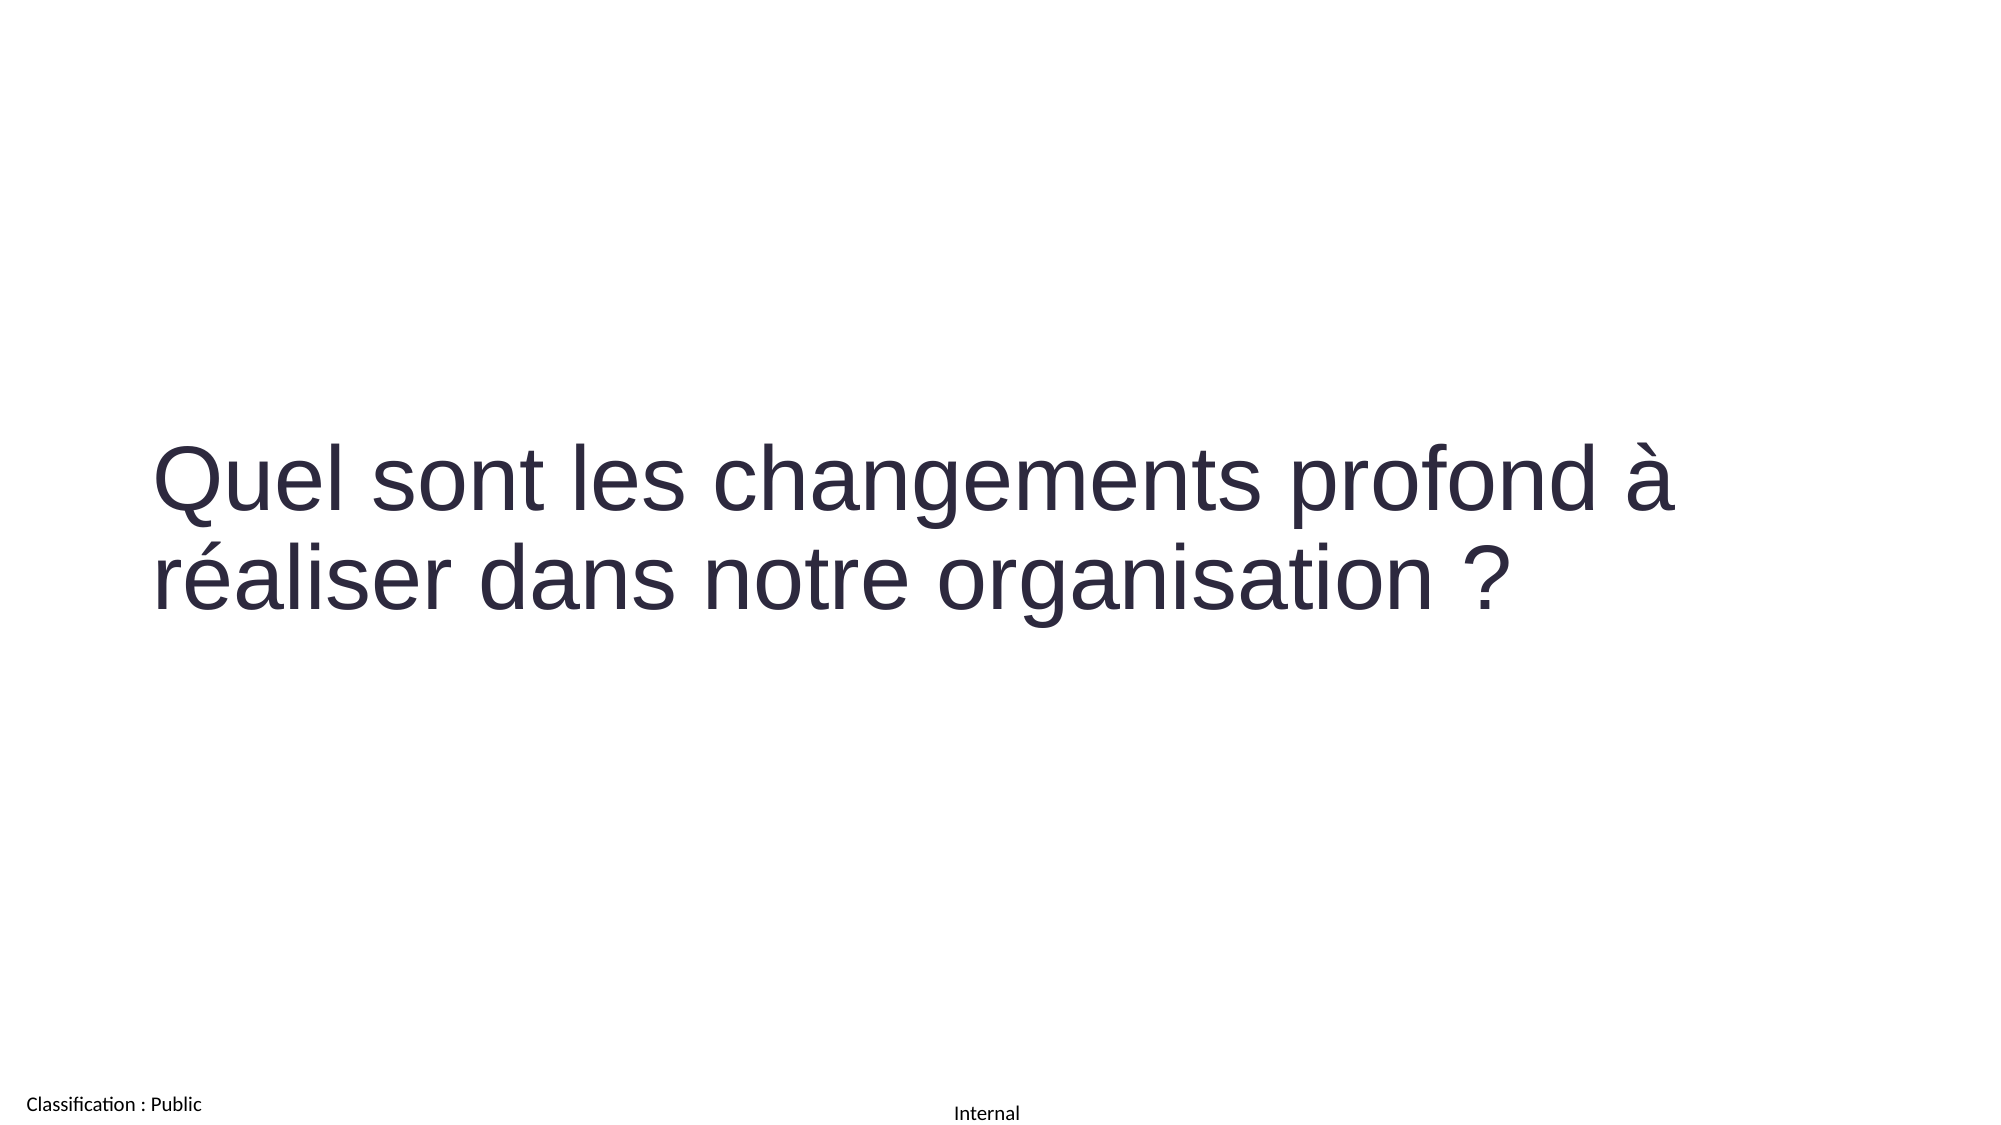

# Quel sont les changements profond à réaliser dans notre organisation ?